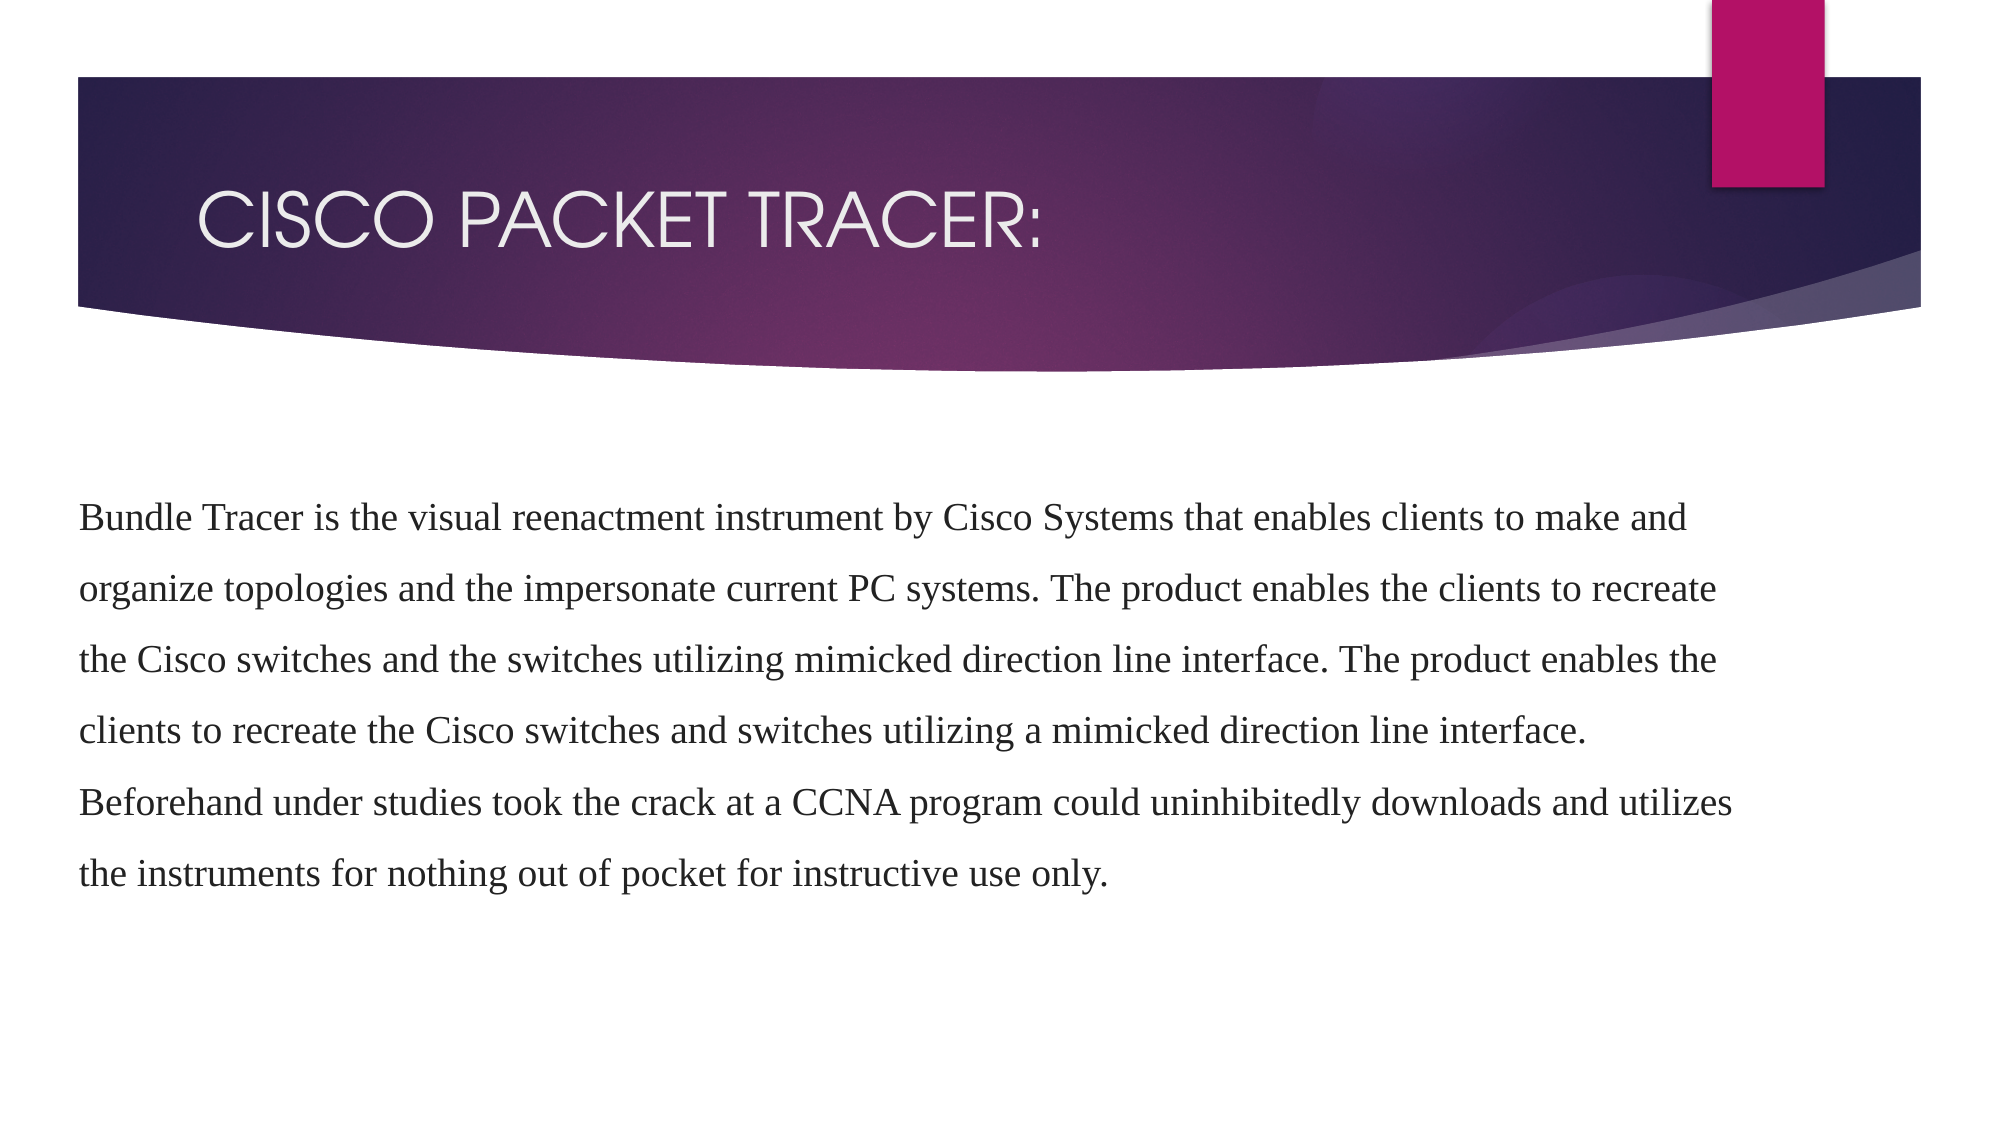

CISCO PACKET TRACER:
Bundle Tracer is the visual reenactment instrument by Cisco Systems that enables clients to make and organize topologies and the impersonate current PC systems. The product enables the clients to recreate the Cisco switches and the switches utilizing mimicked direction line interface. The product enables the clients to recreate the Cisco switches and switches utilizing a mimicked direction line interface. Beforehand under studies took the crack at a CCNA program could uninhibitedly downloads and utilizes the instruments for nothing out of pocket for instructive use only.